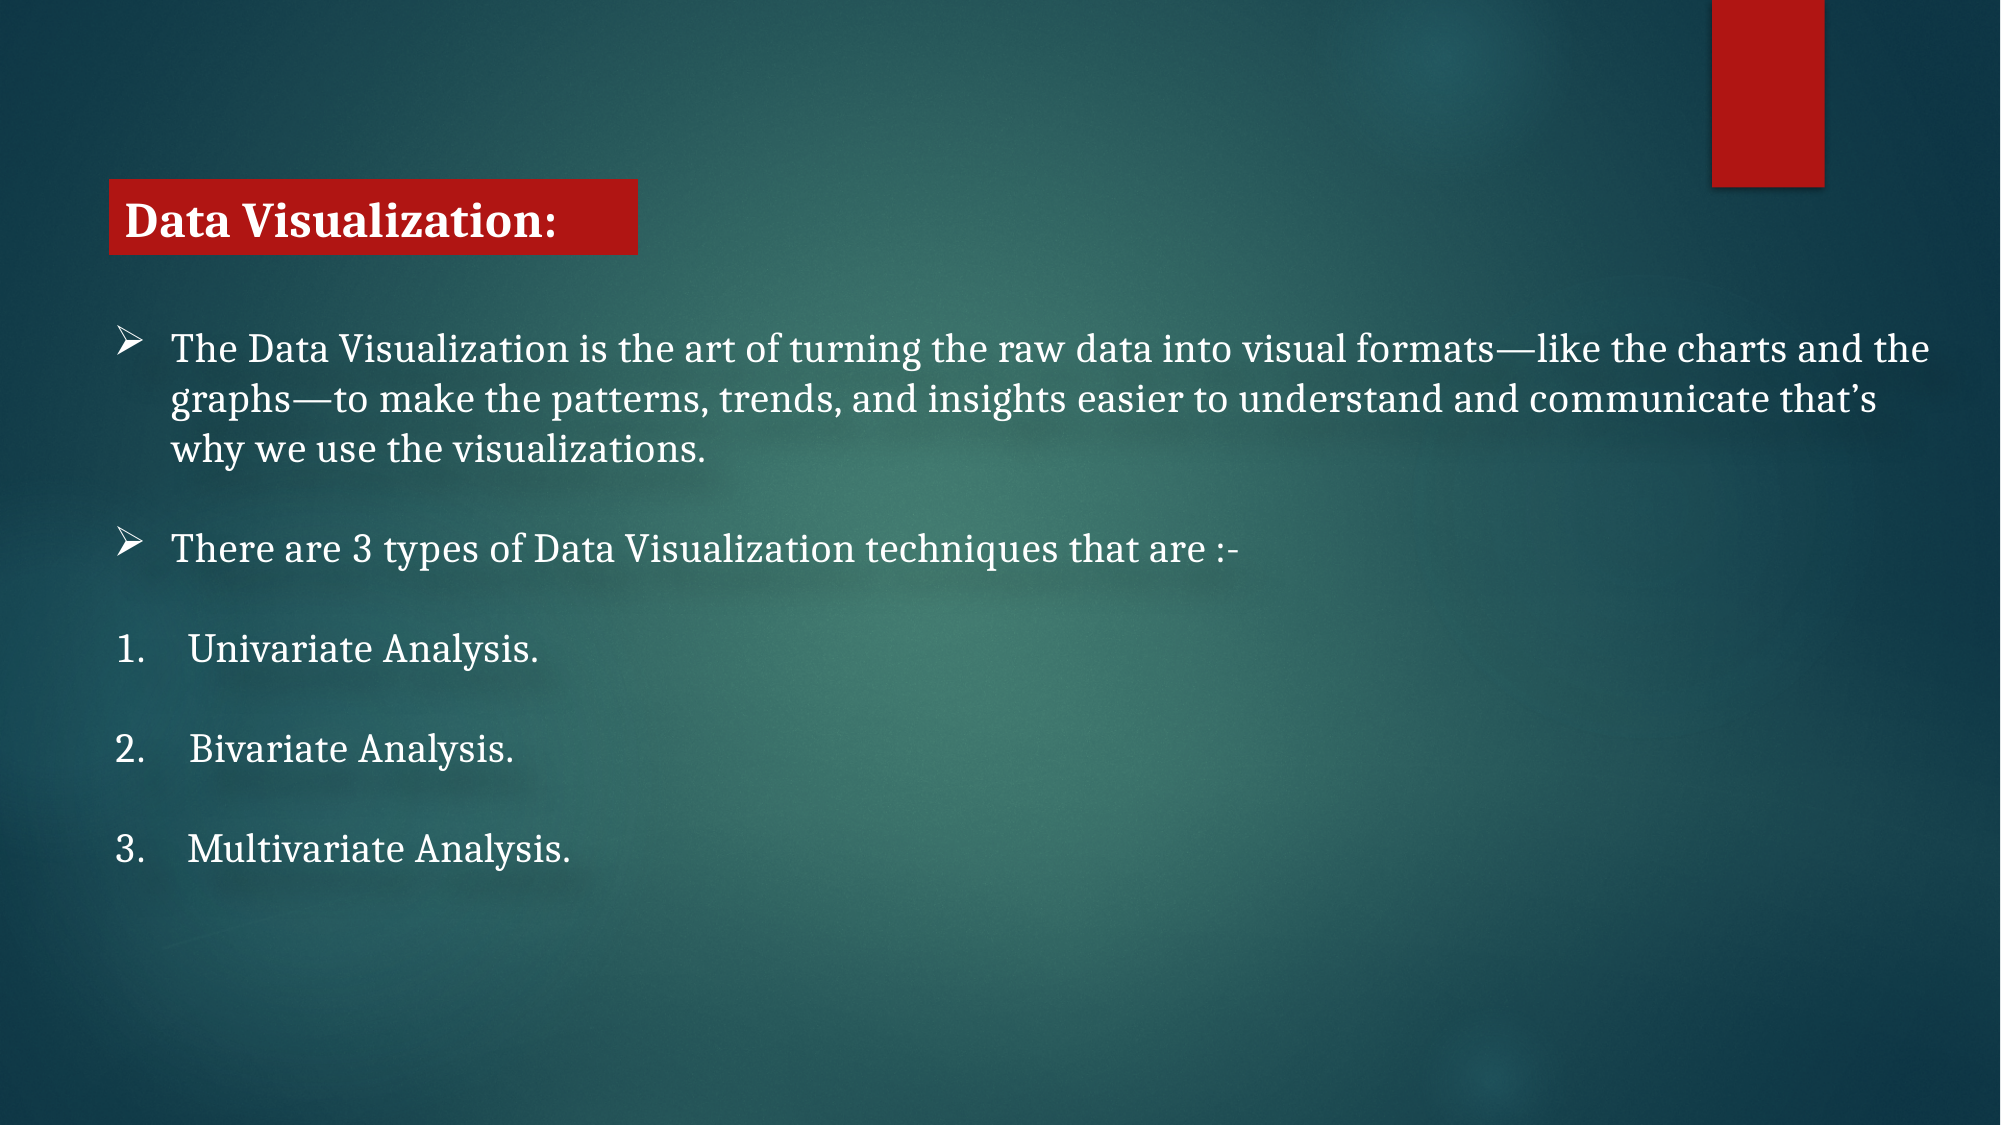

Data Visualization:
The Data Visualization is the art of turning the raw data into visual formats—like the charts and the graphs—to make the patterns, trends, and insights easier to understand and communicate that’s why we use the visualizations.

There are 3 types of Data Visualization techniques that are :-

Univariate Analysis.

Bivariate Analysis.

Multivariate Analysis.